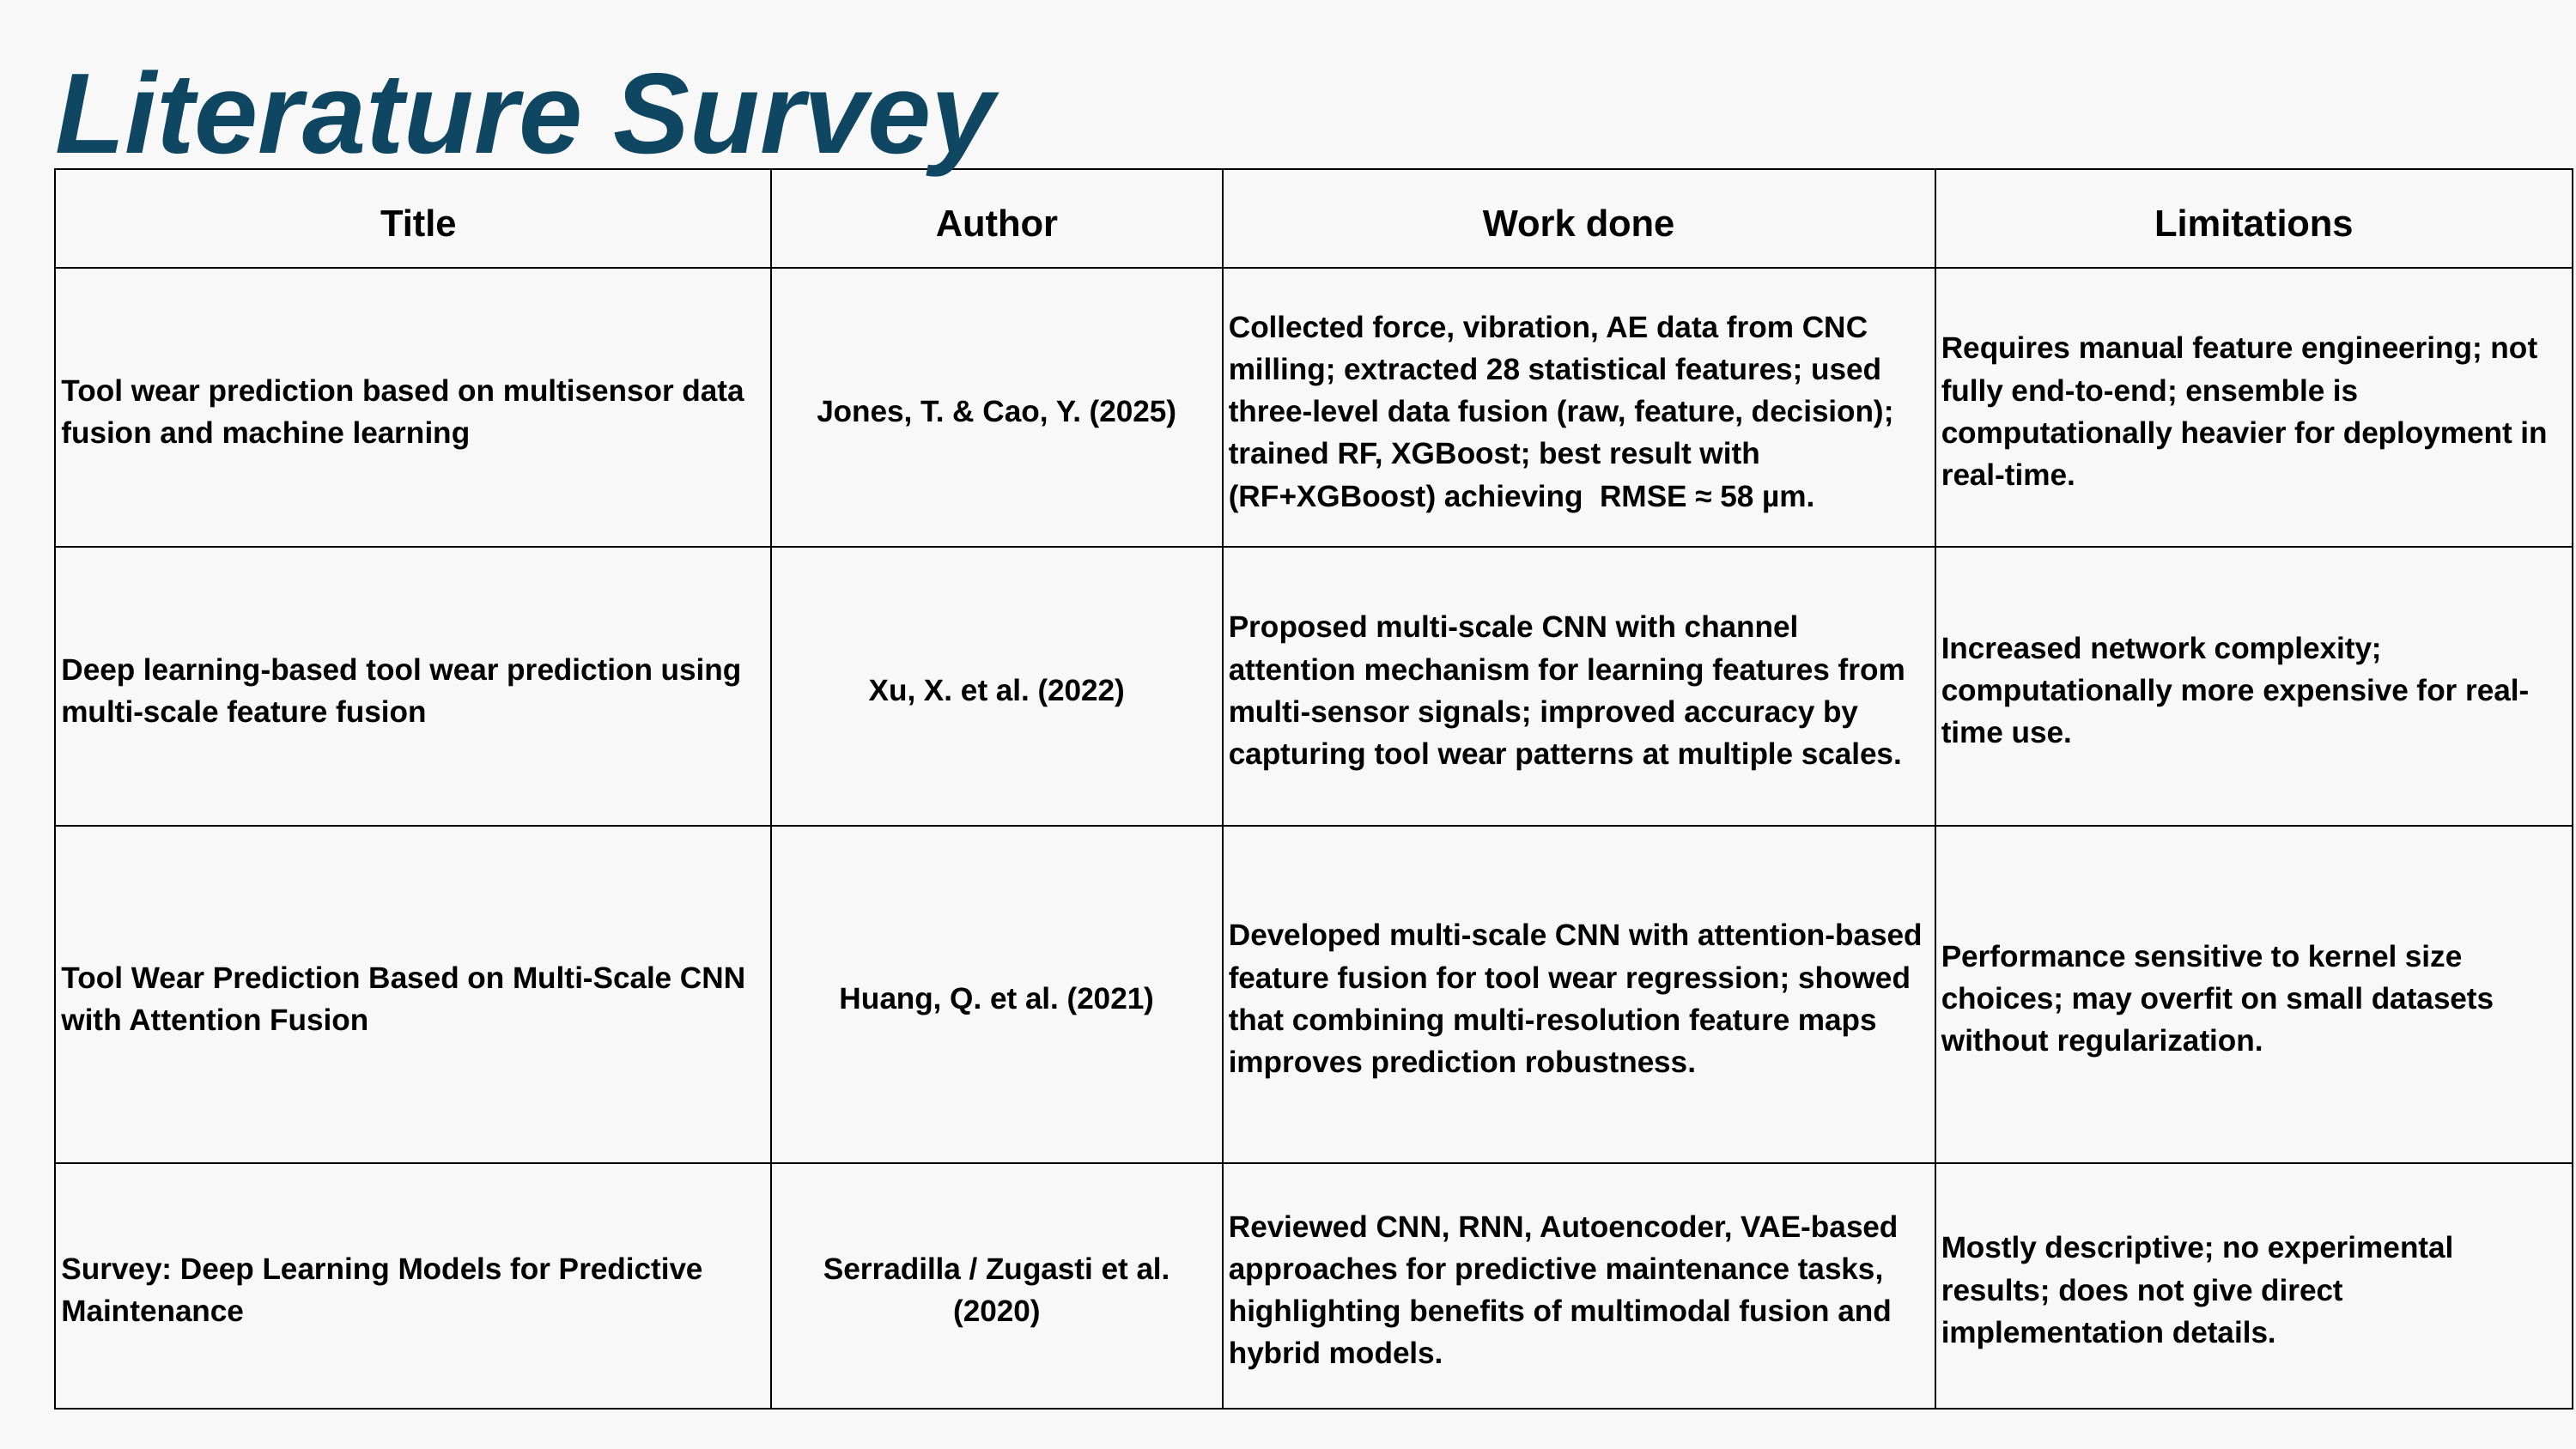

Literature Survey
| Title | Author | Work done | Limitations |
| --- | --- | --- | --- |
| Tool wear prediction based on multisensor data fusion and machine learning | Jones, T. & Cao, Y. (2025) | Collected force, vibration, AE data from CNC milling; extracted 28 statistical features; used three-level data fusion (raw, feature, decision); trained RF, XGBoost; best result with (RF+XGBoost) achieving RMSE ≈ 58 µm. | Requires manual feature engineering; not fully end-to-end; ensemble is computationally heavier for deployment in real-time. |
| Deep learning-based tool wear prediction using multi-scale feature fusion | Xu, X. et al. (2022) | Proposed multi-scale CNN with channel attention mechanism for learning features from multi-sensor signals; improved accuracy by capturing tool wear patterns at multiple scales. | Increased network complexity; computationally more expensive for real-time use. |
| Tool Wear Prediction Based on Multi-Scale CNN with Attention Fusion | Huang, Q. et al. (2021) | Developed multi-scale CNN with attention-based feature fusion for tool wear regression; showed that combining multi-resolution feature maps improves prediction robustness. | Performance sensitive to kernel size choices; may overfit on small datasets without regularization. |
| Survey: Deep Learning Models for Predictive Maintenance | Serradilla / Zugasti et al. (2020) | Reviewed CNN, RNN, Autoencoder, VAE-based approaches for predictive maintenance tasks, highlighting benefits of multimodal fusion and hybrid models. | Mostly descriptive; no experimental results; does not give direct implementation details. |